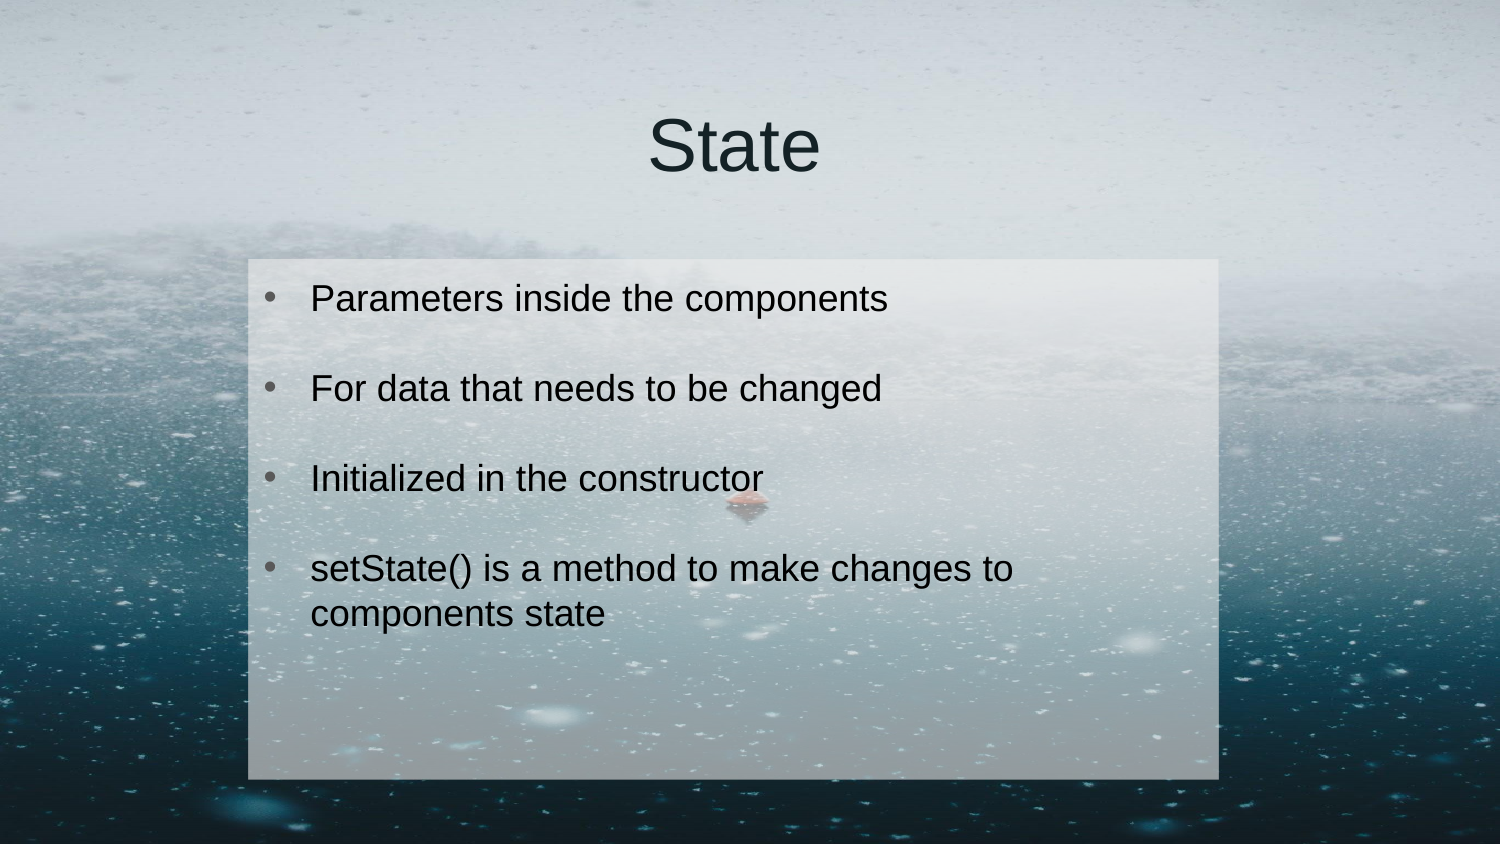

# State
Parameters inside the components

For data that needs to be changed

Initialized in the constructor

setState() is a method to make changes to components state